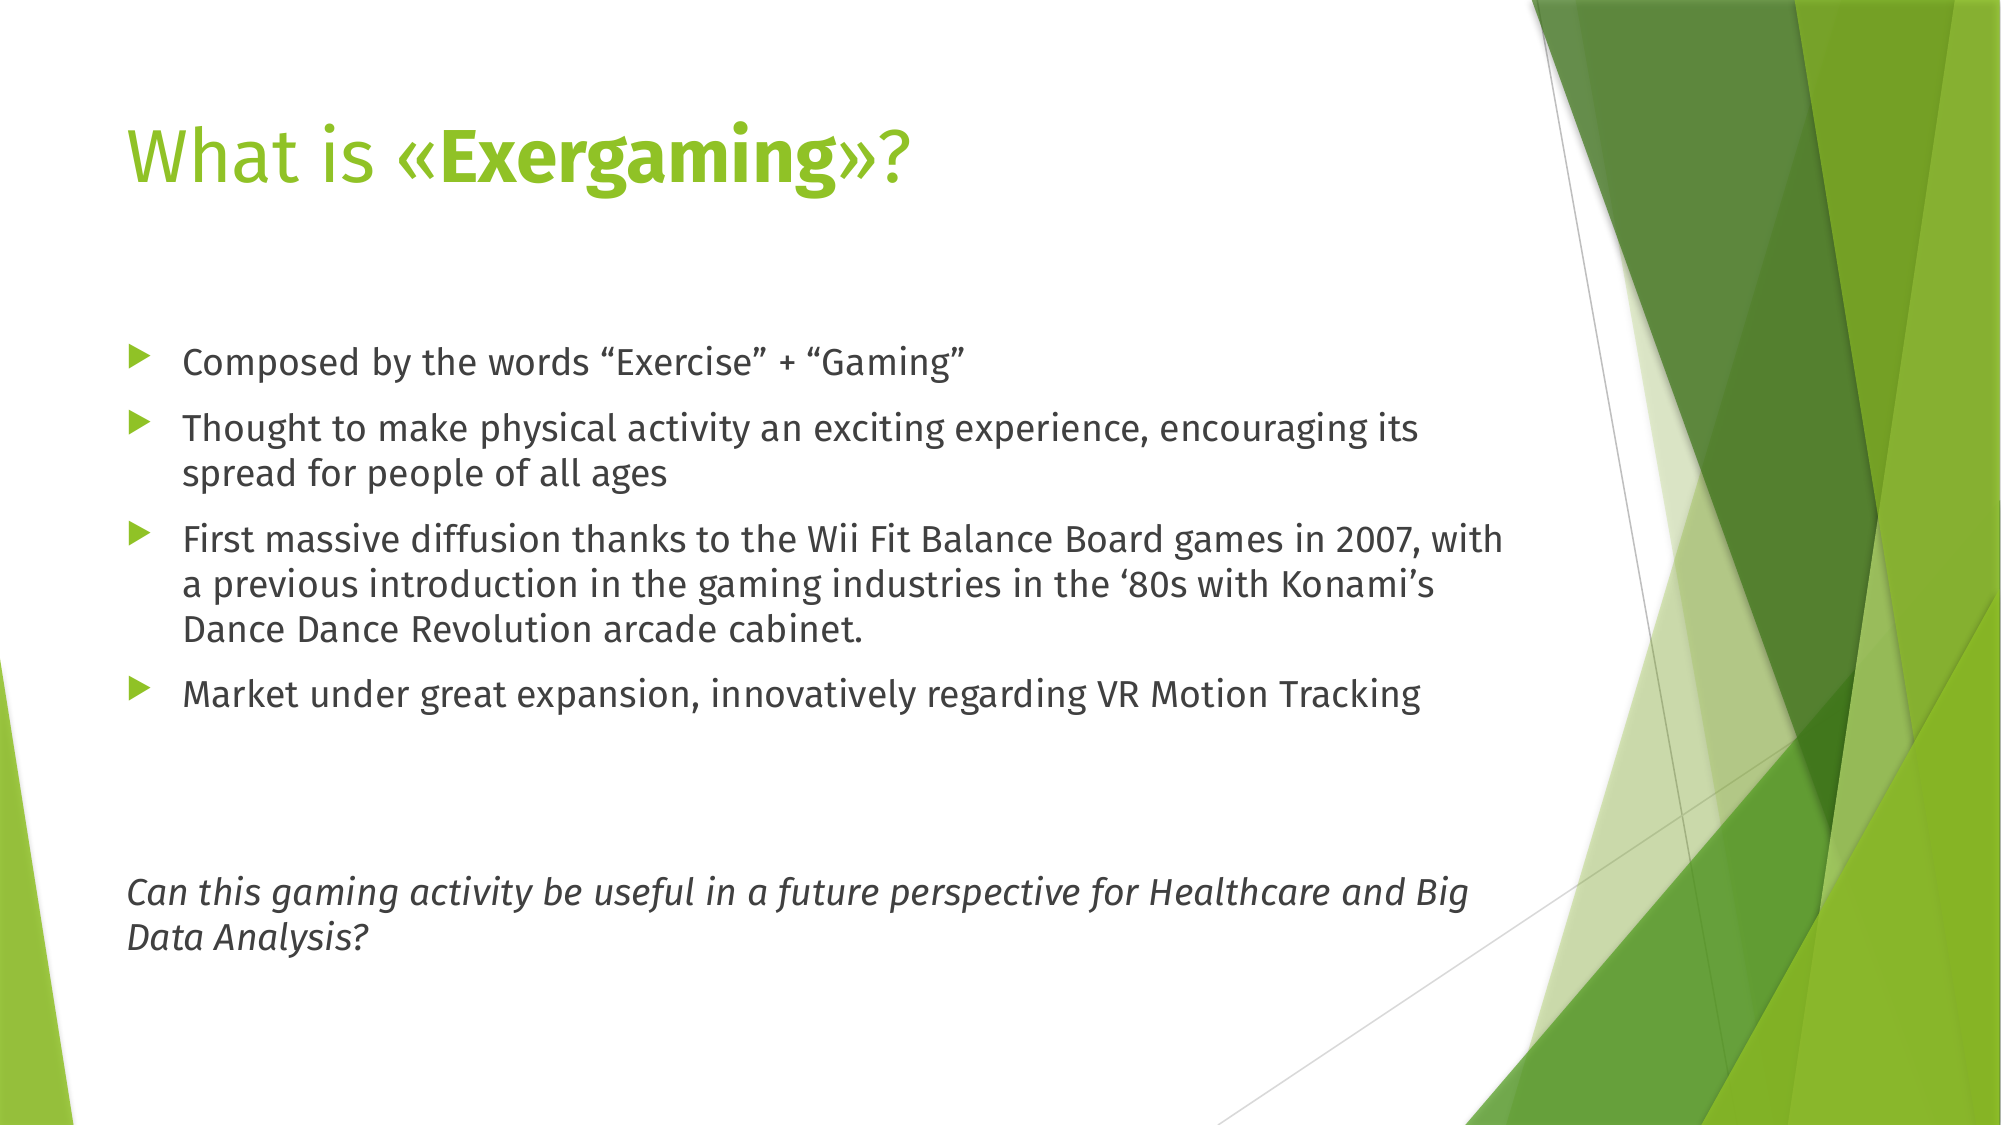

# What is «Exergaming»?
Composed by the words “Exercise” + “Gaming”
Thought to make physical activity an exciting experience, encouraging its spread for people of all ages
First massive diffusion thanks to the Wii Fit Balance Board games in 2007, with a previous introduction in the gaming industries in the ‘80s with Konami’s Dance Dance Revolution arcade cabinet.
Market under great expansion, innovatively regarding VR Motion Tracking

Can this gaming activity be useful in a future perspective for Healthcare and Big Data Analysis?